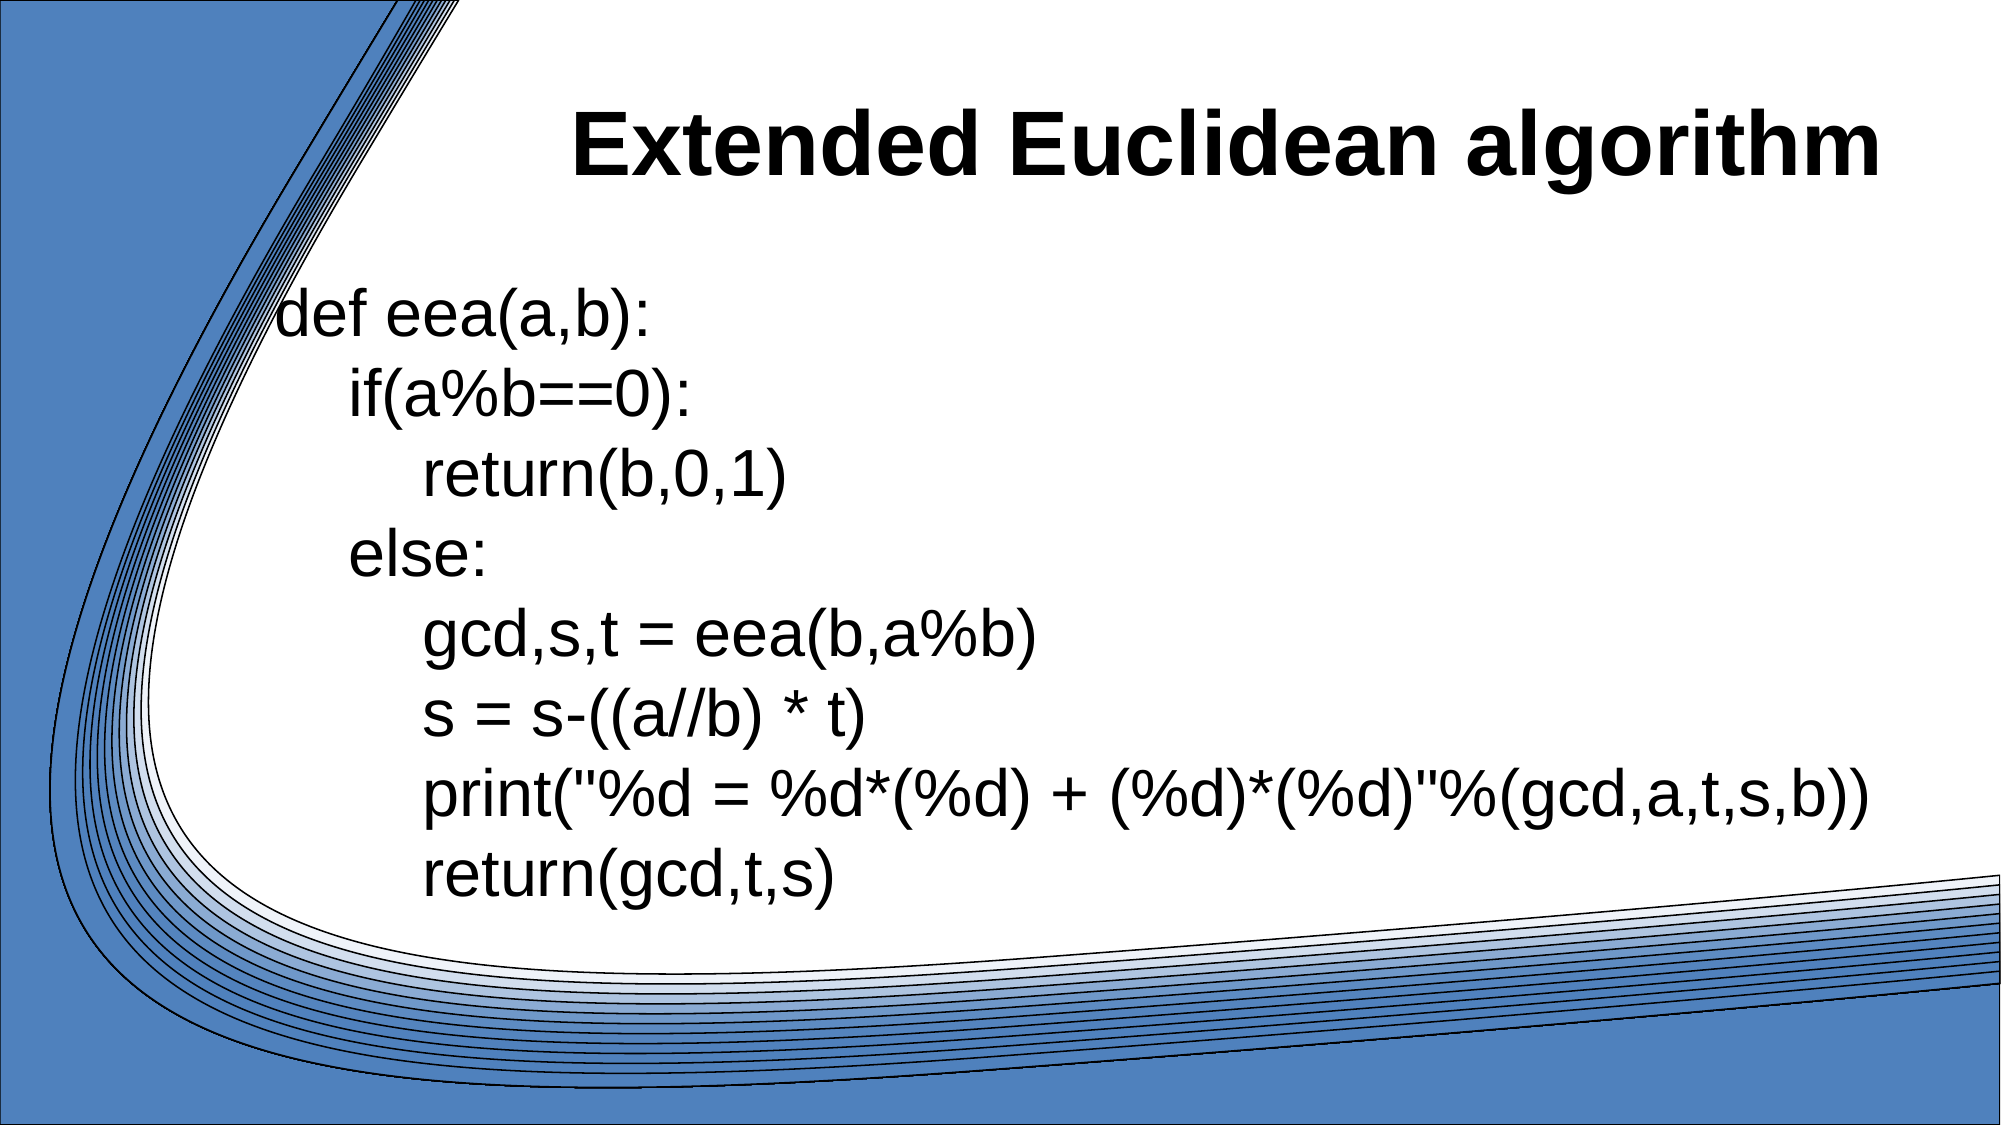

Extended Euclidean algorithm
def eea(a,b):
    if(a%b==0):
        return(b,0,1)
    else:
        gcd,s,t = eea(b,a%b)
        s = s-((a//b) * t)
        print("%d = %d*(%d) + (%d)*(%d)"%(gcd,a,t,s,b))
        return(gcd,t,s)